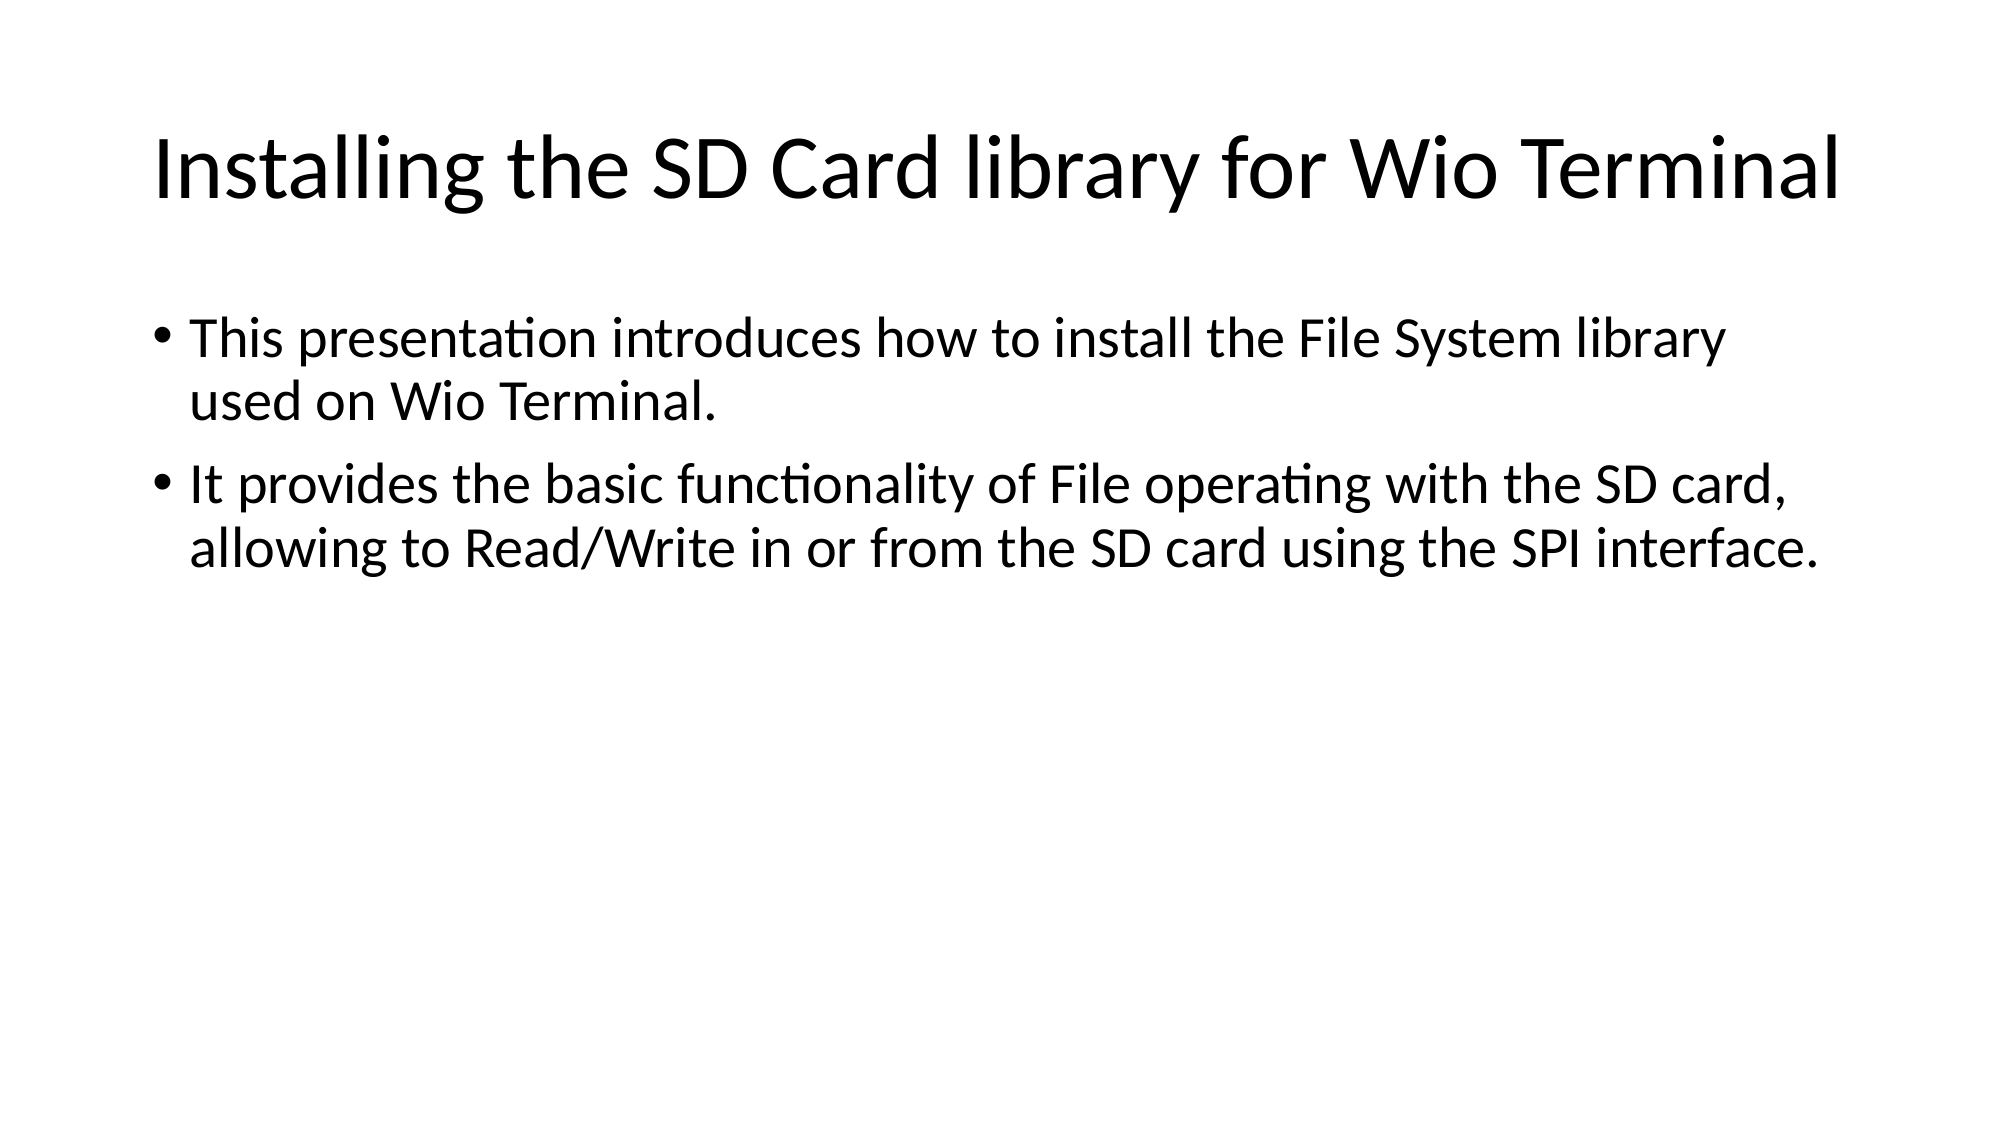

# Installing the SD Card library for Wio Terminal
This presentation introduces how to install the File System library used on Wio Terminal.
It provides the basic functionality of File operating with the SD card, allowing to Read/Write in or from the SD card using the SPI interface.